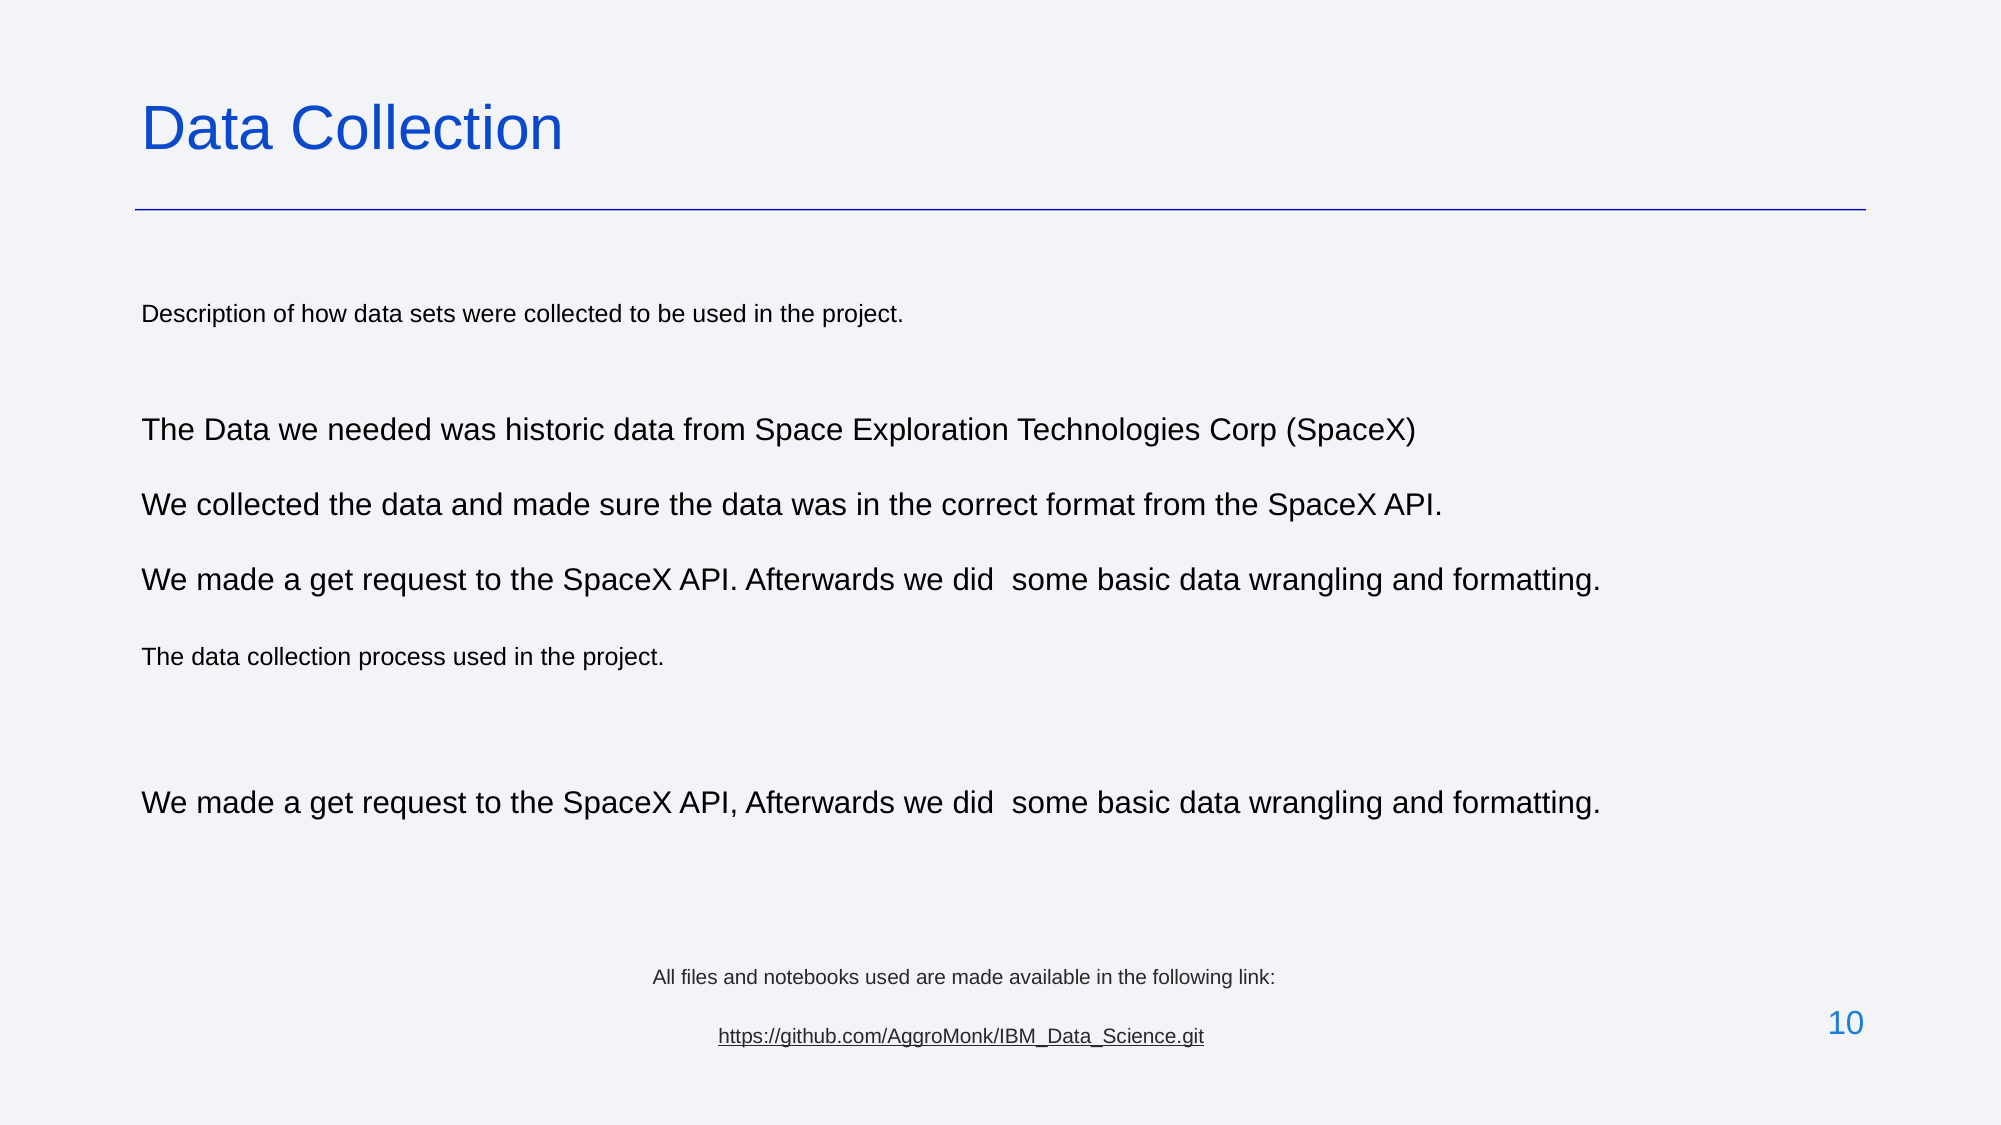

Data Collection
Description of how data sets were collected to be used in the project.

The Data we needed was historic data from Space Exploration Technologies Corp (SpaceX)
We collected the data and made sure the data was in the correct format from the SpaceX API.
We made a get request to the SpaceX API. Afterwards we did  some basic data wrangling and formatting.
The data collection process used in the project.

We made a get request to the SpaceX API, Afterwards we did  some basic data wrangling and formatting.
All files and notebooks used are made available in the following link:
https://github.com/AggroMonk/IBM_Data_Science.git

10